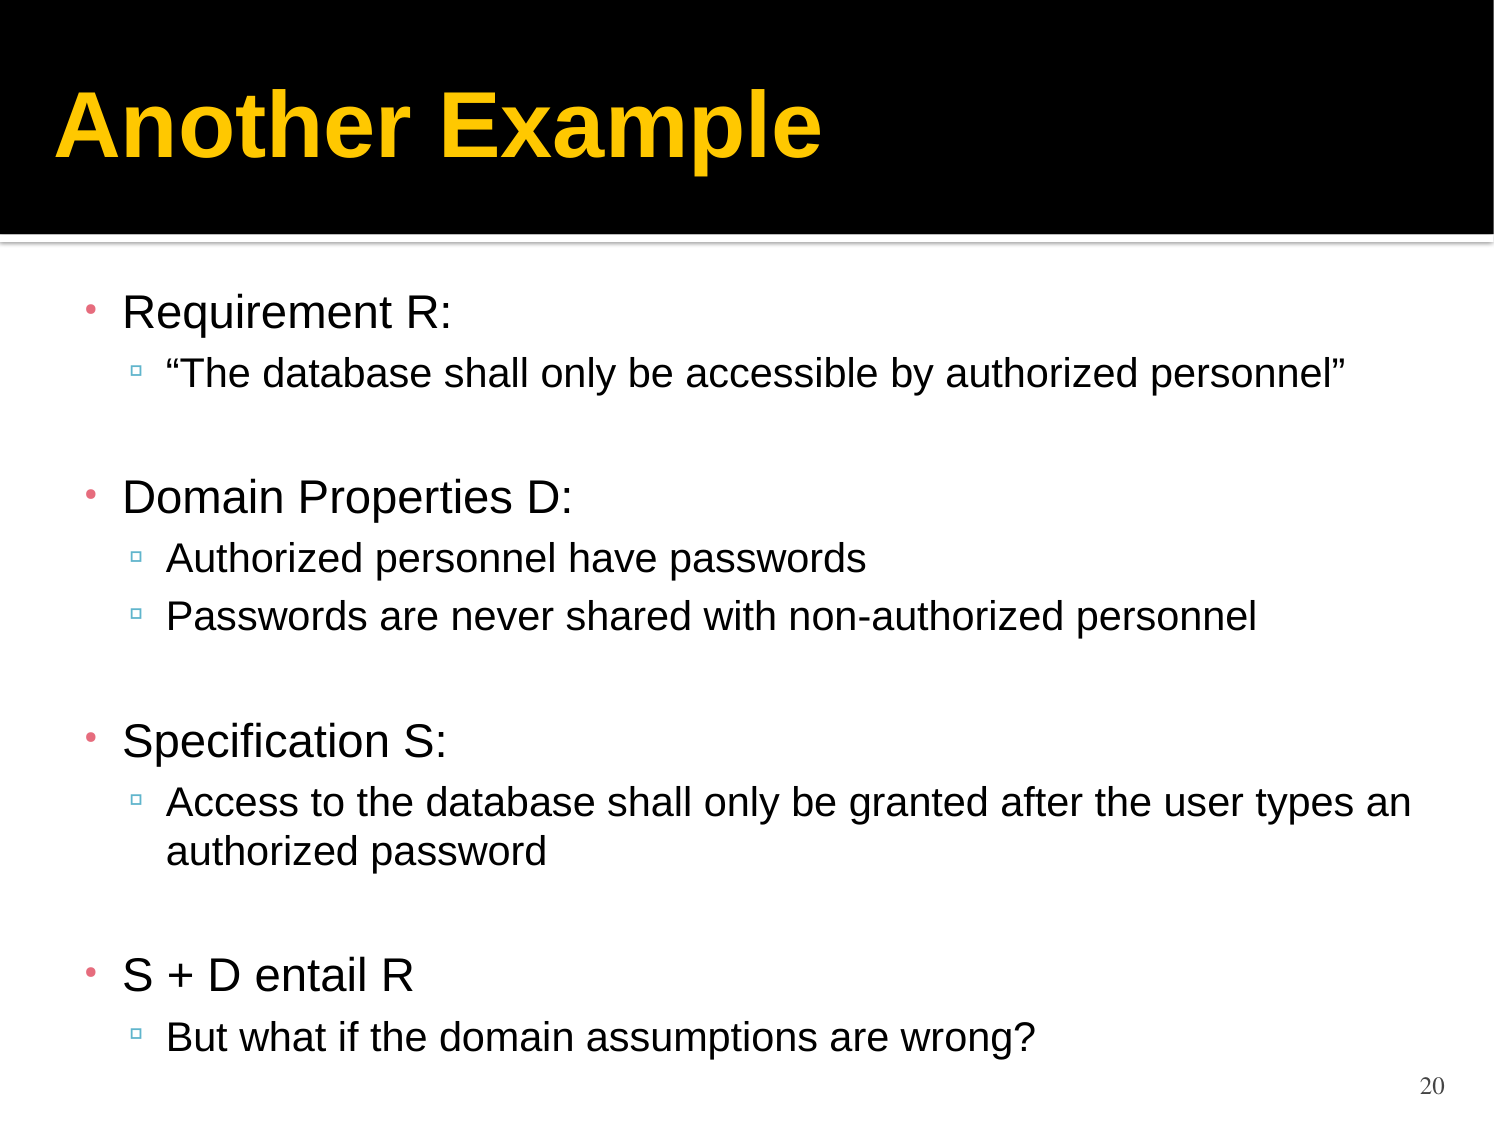

# Another Example
Requirement R:
“The database shall only be accessible by authorized personnel”

Domain Properties D:
Authorized personnel have passwords
Passwords are never shared with non-authorized personnel

Specification S:
Access to the database shall only be granted after the user types an authorized password

S + D entail R
But what if the domain assumptions are wrong?
20